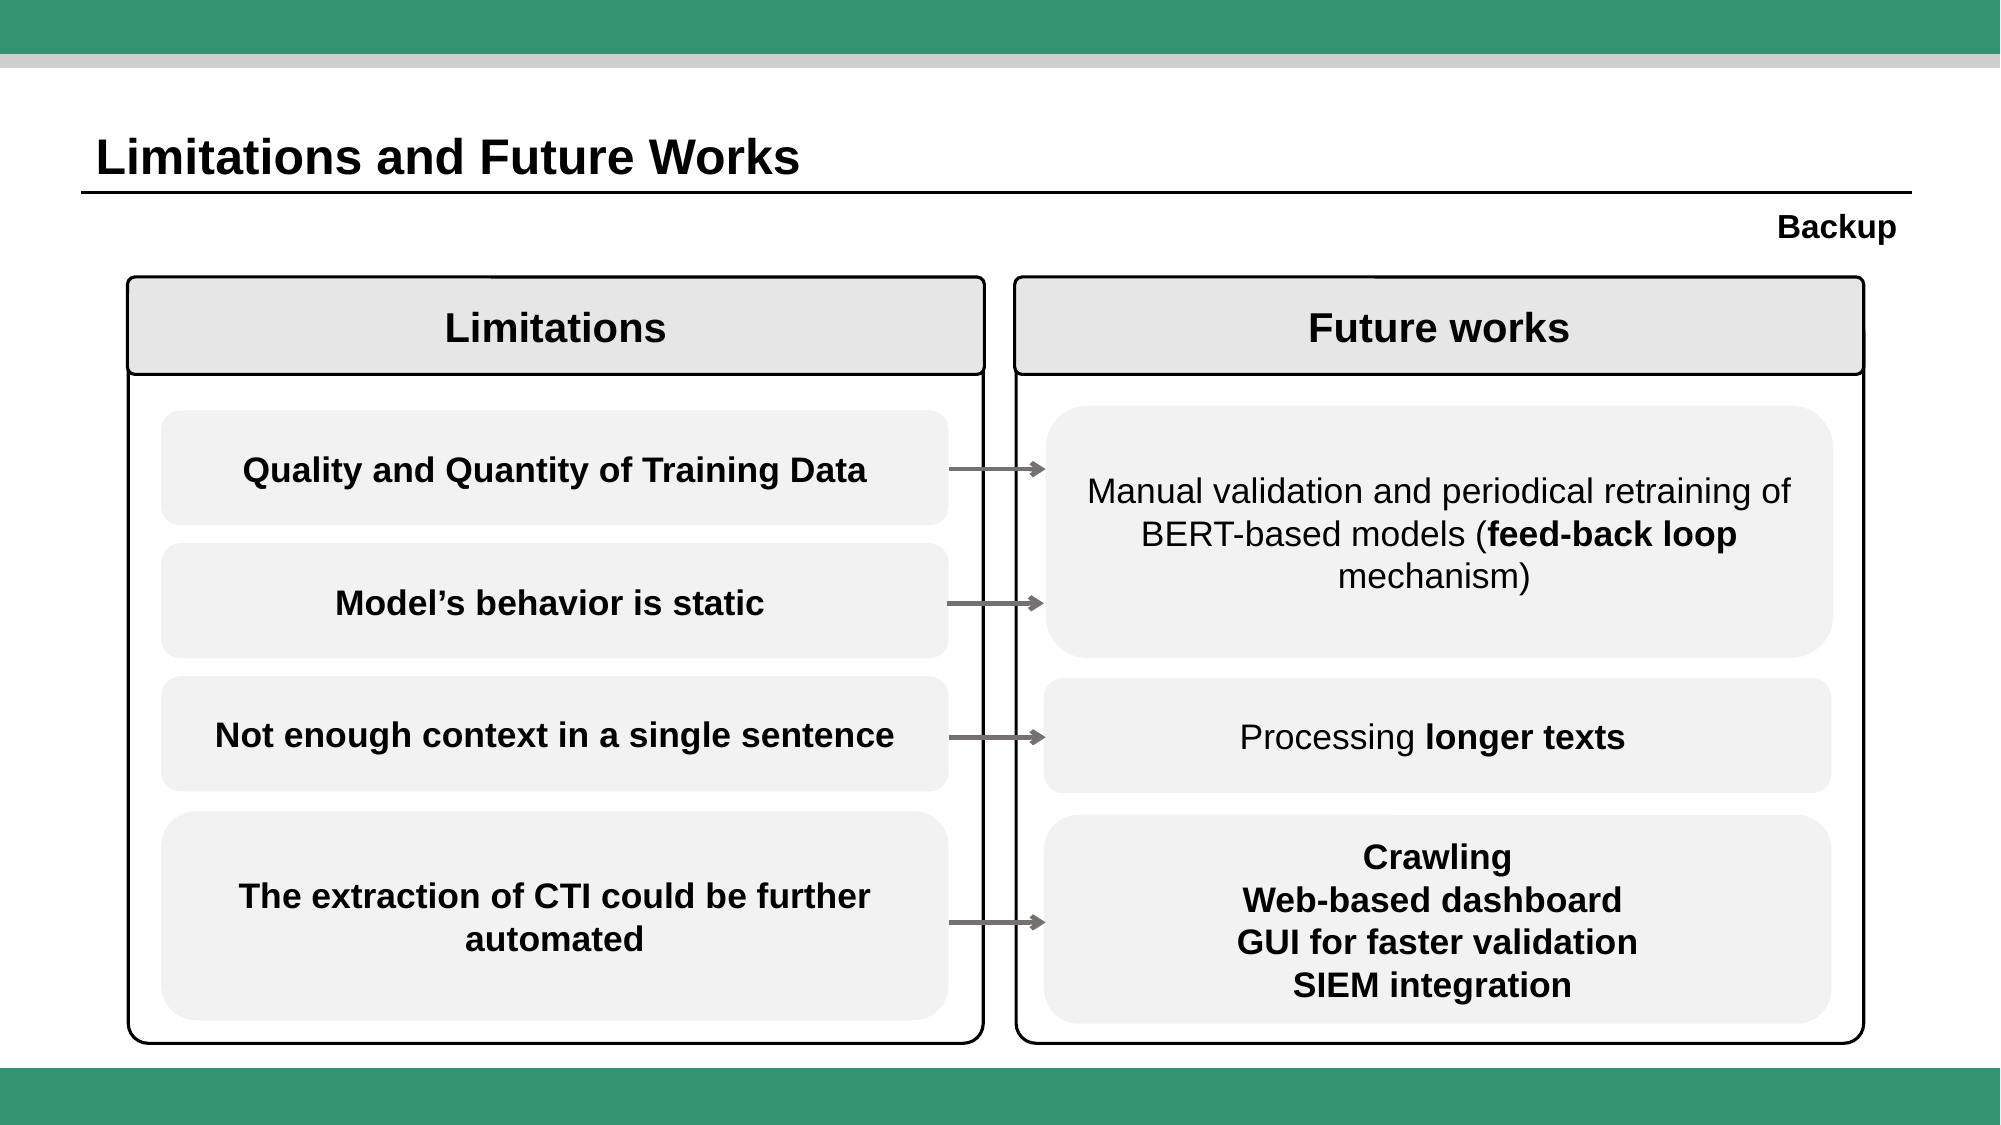

Limitations and Future Works
Backup
Limitations
Future works

Manual validation and periodical retraining of BERT-based models (feed-back loop mechanism)
Quality and Quantity of Training Data
Model’s behavior is static
Not enough context in a single sentence
Processing longer texts
The extraction of CTI could be further automated
Crawling
Web-based dashboard
GUI for faster validation
SIEM integration